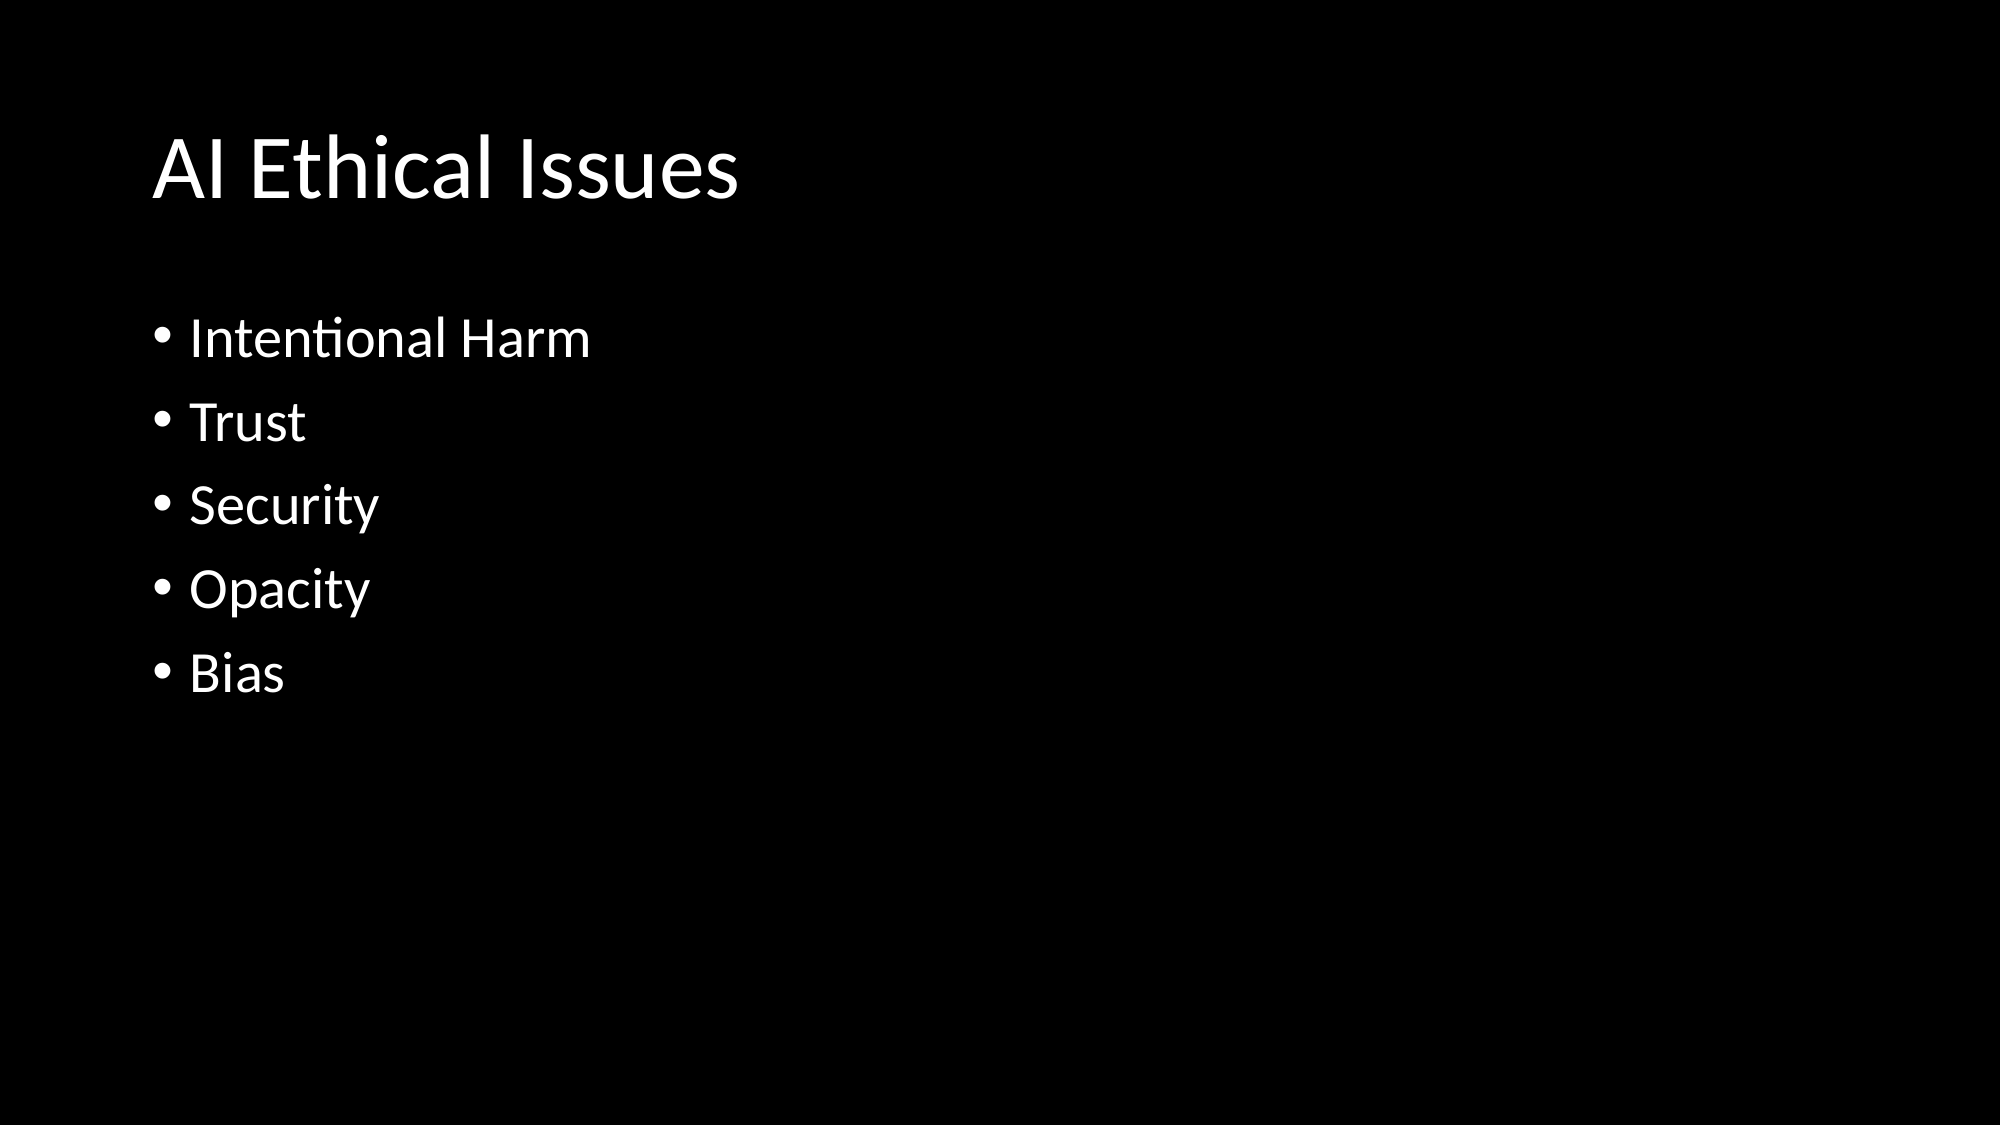

# AI Ethical Issues
Intentional Harm
Trust
Security
Opacity
Bias